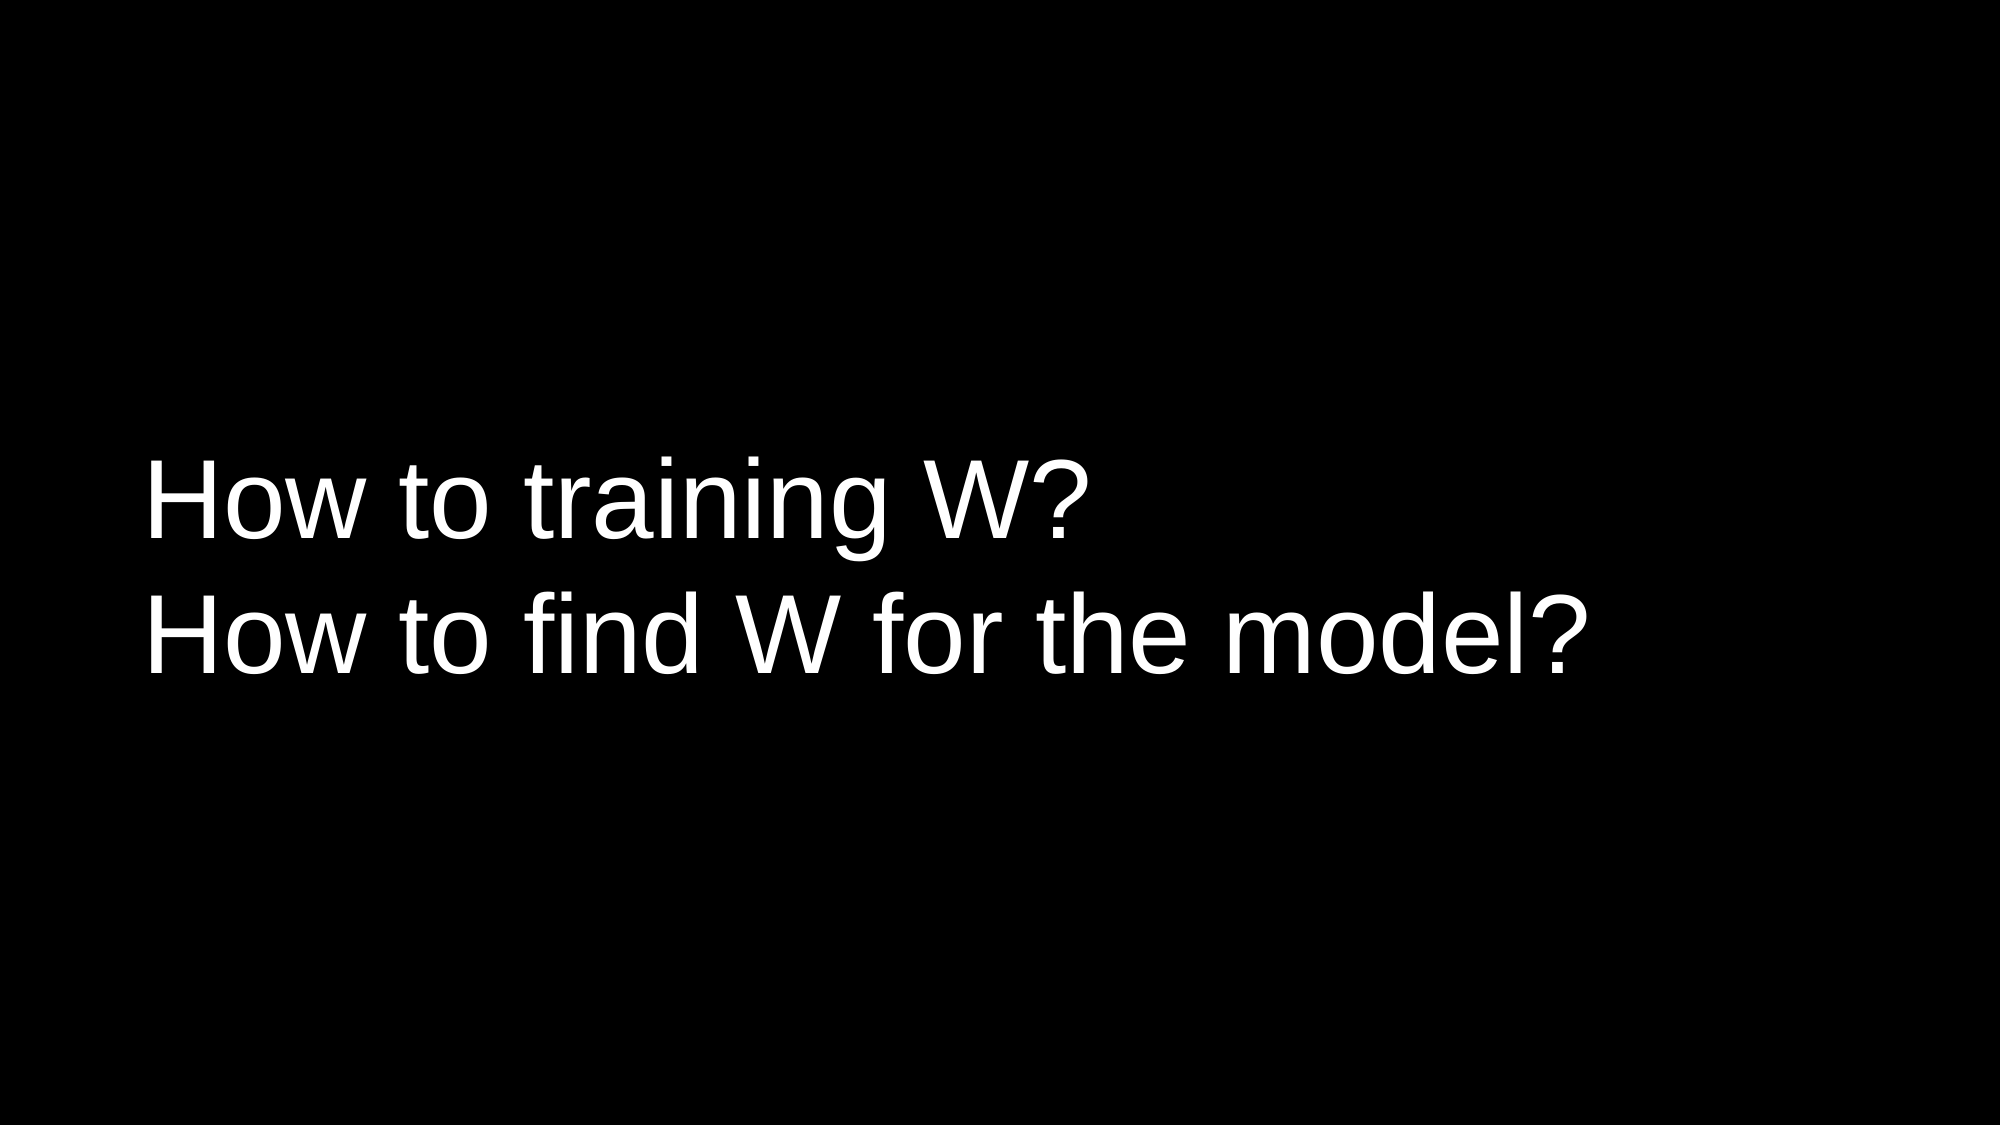

How to training W?
How to find W for the model?